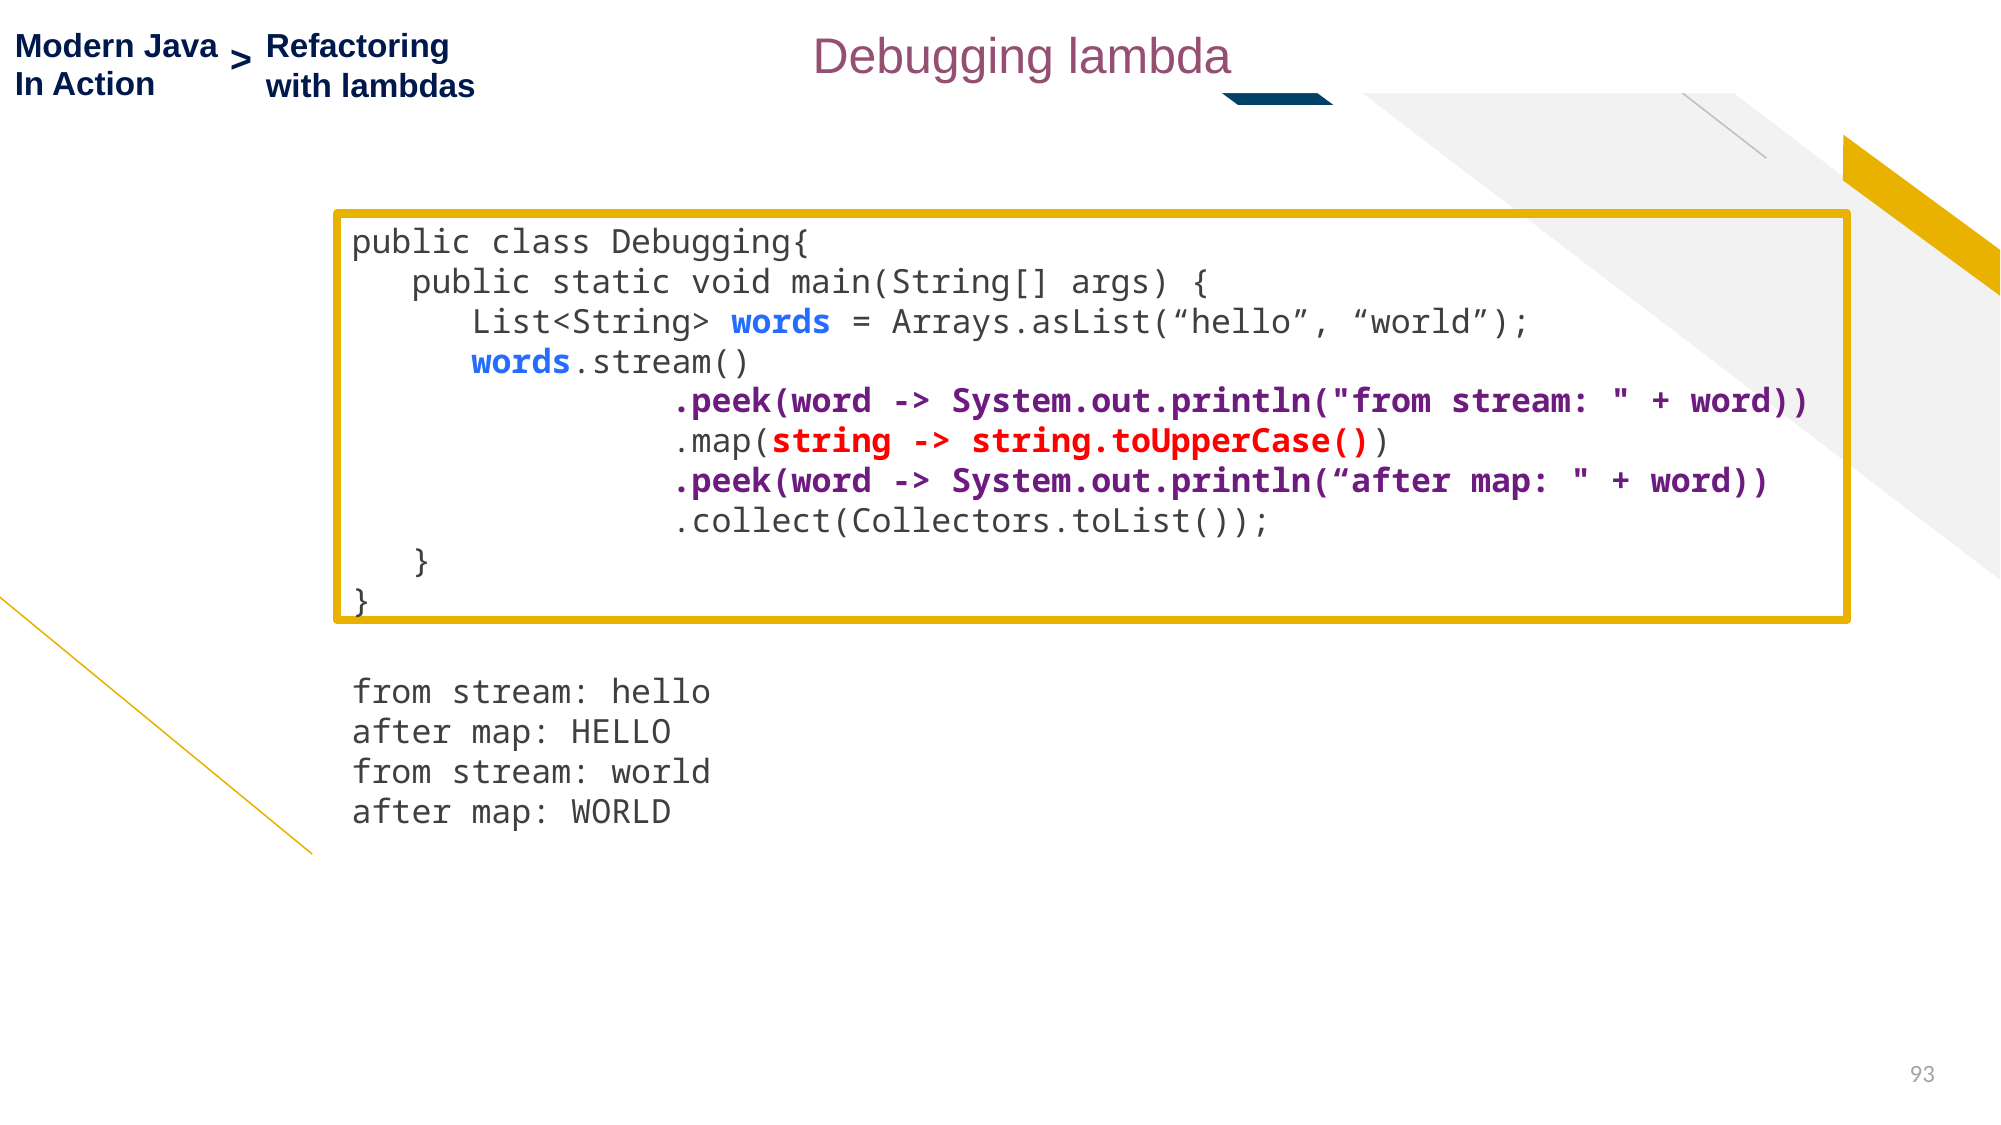

Modern Java
Refactoring
with lambdas
Debugging lambda

>
In Action
public class Debugging{
   public static void main(String[] args) {
      List<String> words = Arrays.asList(“hello”, “world”);
      words.stream()
                .peek(word -> System.out.println("from stream: " + word))
                .map(string -> string.toUpperCase())
                .peek(word -> System.out.println(“after map: " + word))
                .collect(Collectors.toList());
   }
}

> Use the peek method to log the values at certains points of the stream pipeline
from stream: hello
after map: HELLO
from stream: world
after map: WORLD
93